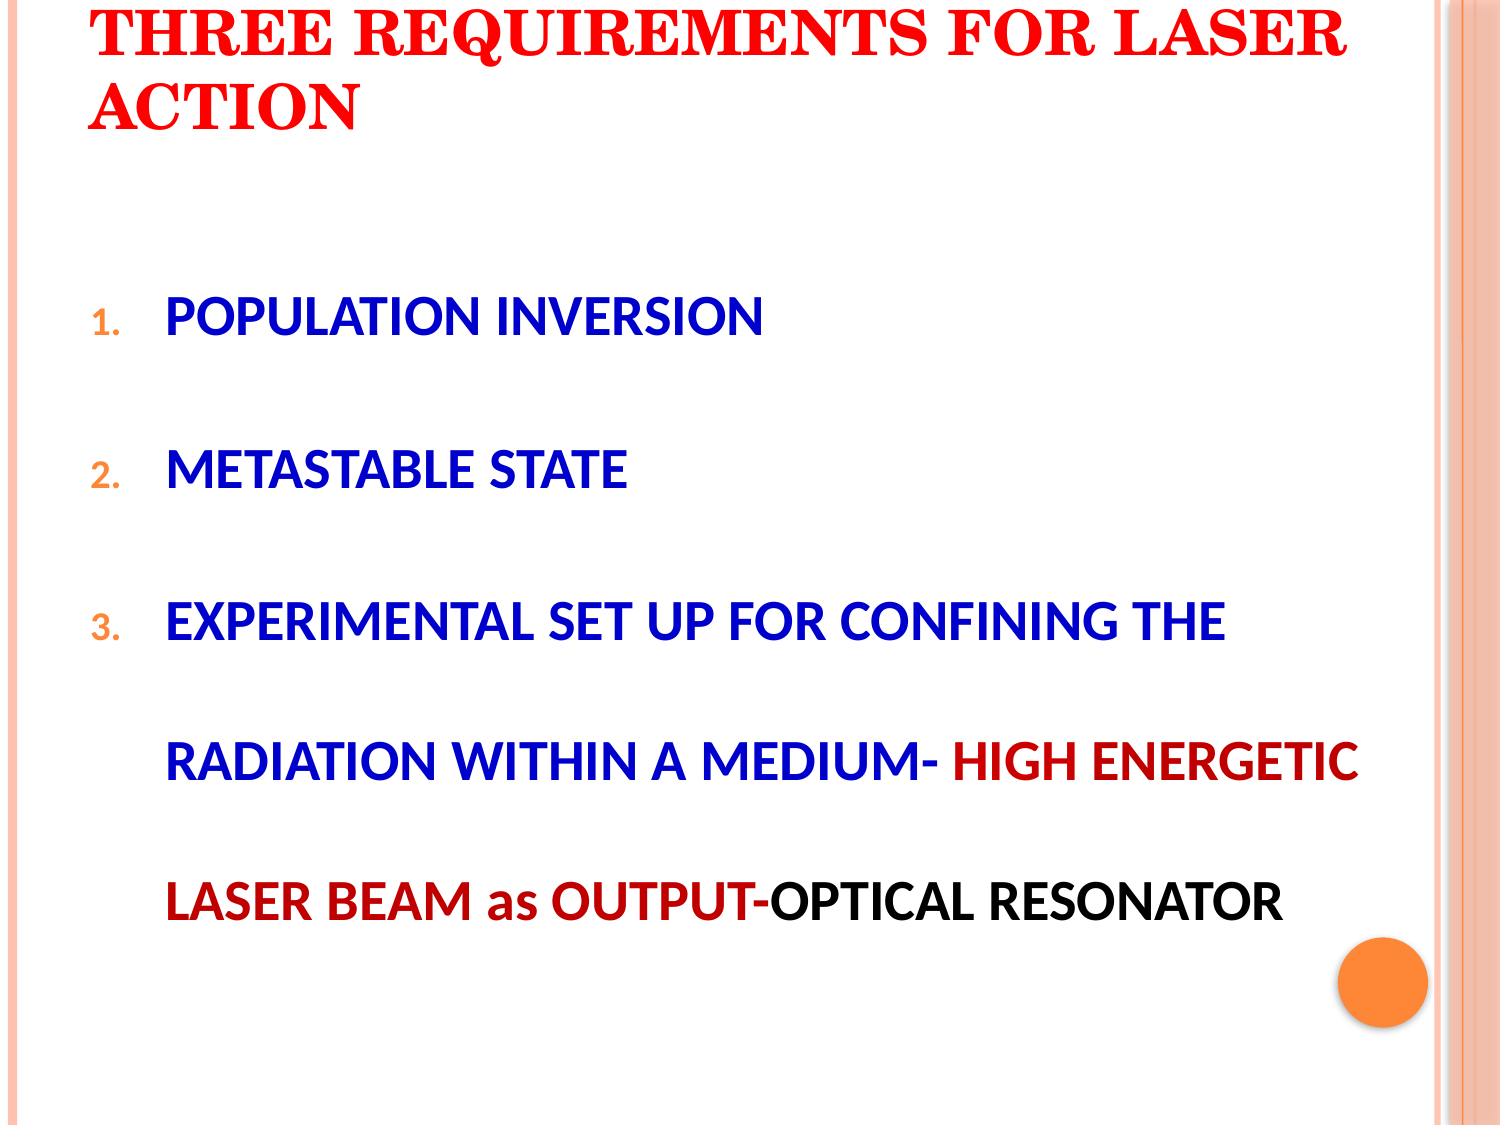

# Three requirements for laser action
POPULATION INVERSION
METASTABLE STATE
EXPERIMENTAL SET UP FOR CONFINING THE RADIATION WITHIN A MEDIUM- HIGH ENERGETIC LASER BEAM as OUTPUT-OPTICAL RESONATOR